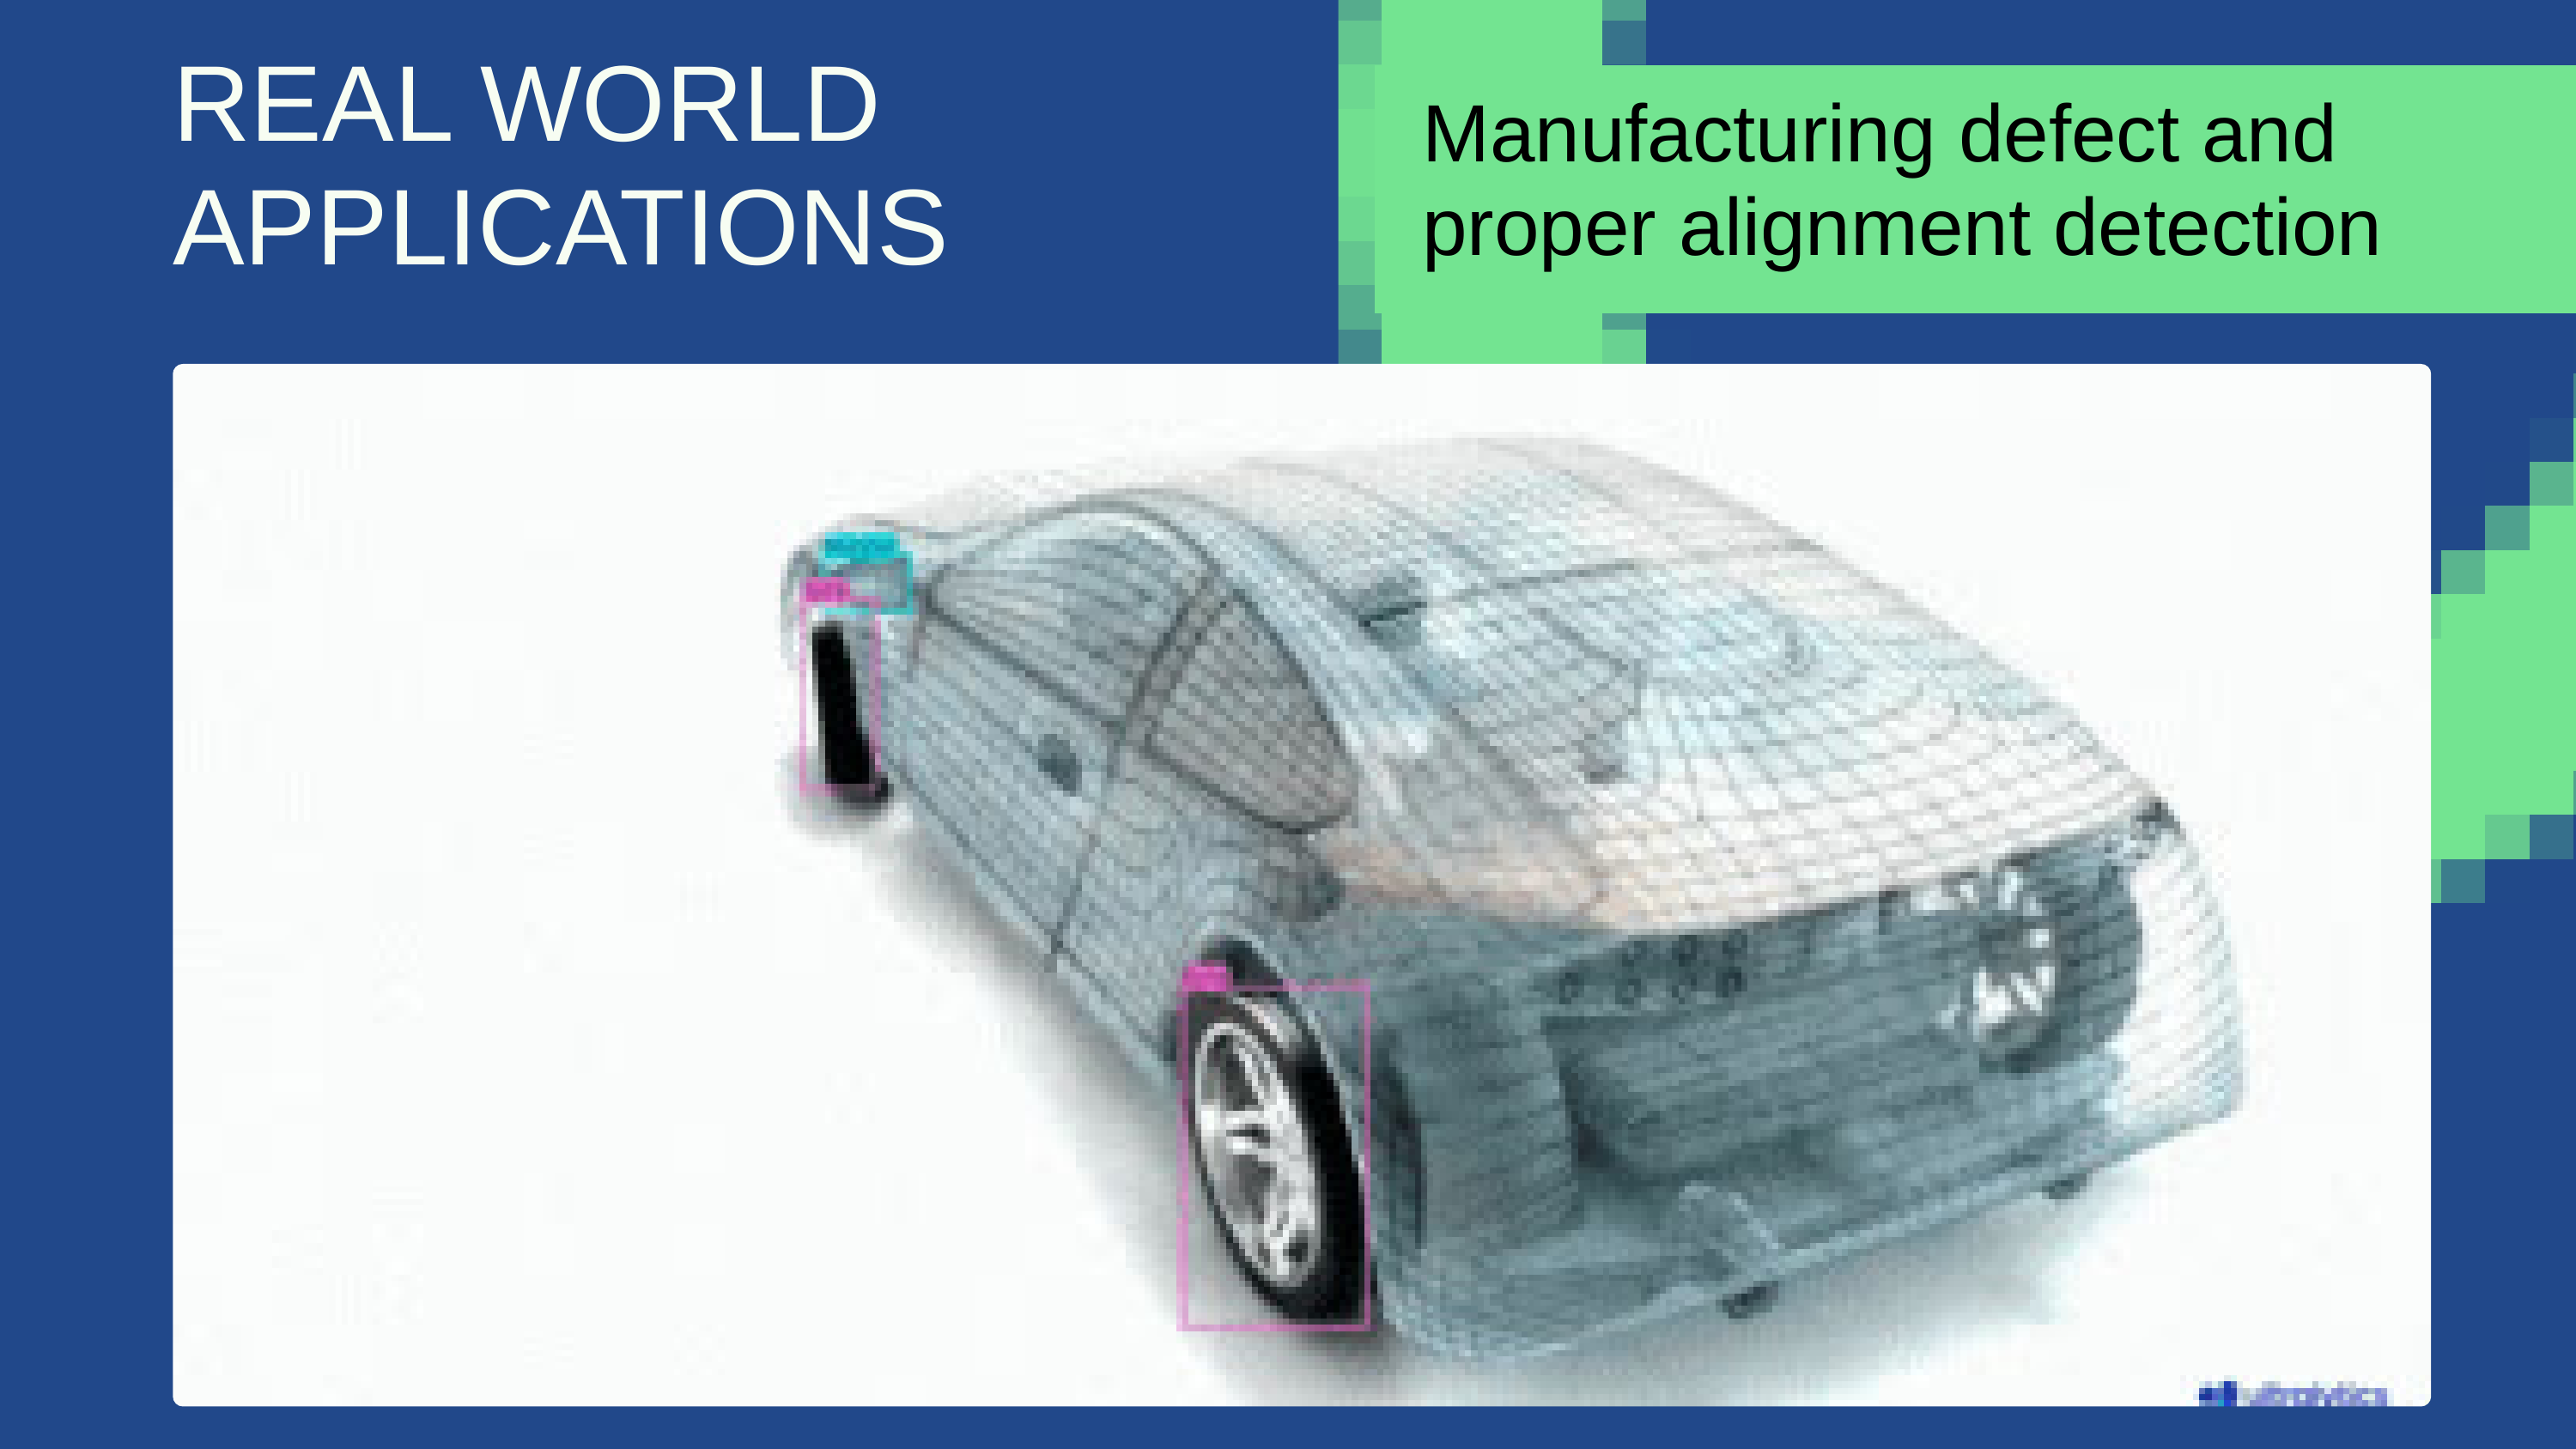

REAL WORLD APPLICATIONS

Manufacturing defect and
proper alignment detection